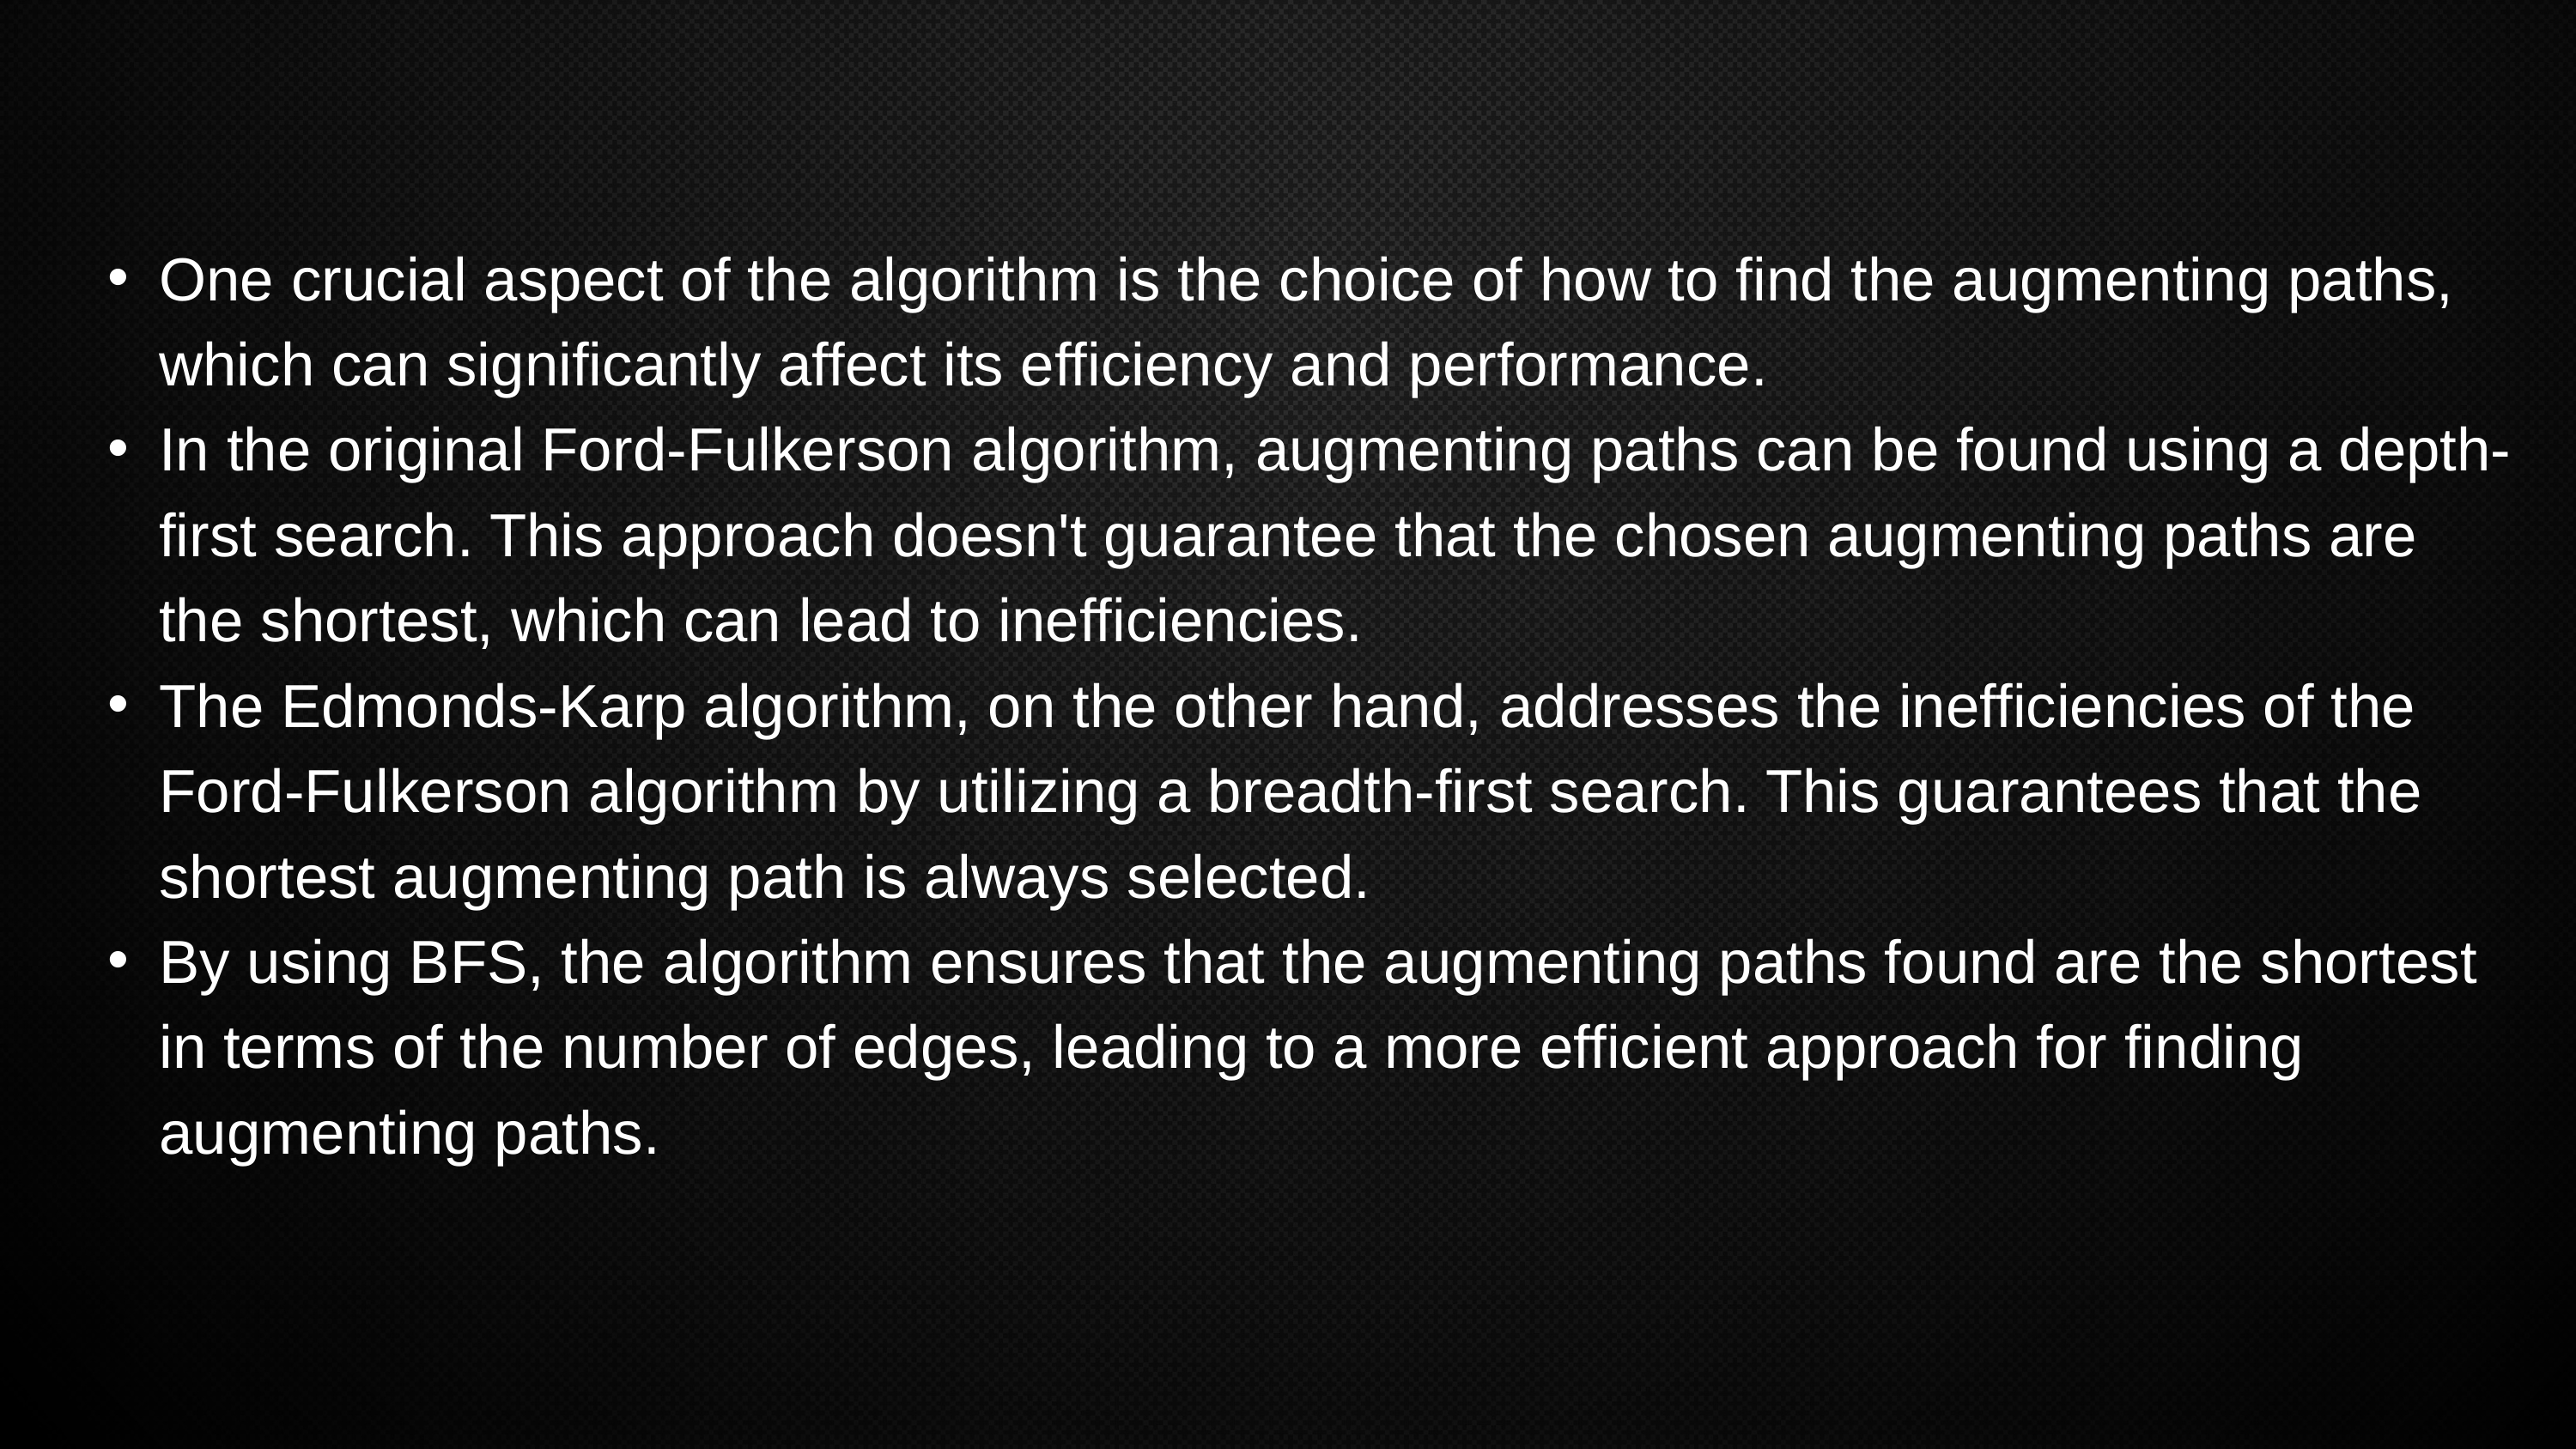

One crucial aspect of the algorithm is the choice of how to find the augmenting paths, which can significantly affect its efficiency and performance.
In the original Ford-Fulkerson algorithm, augmenting paths can be found using a depth-first search. This approach doesn't guarantee that the chosen augmenting paths are the shortest, which can lead to inefficiencies.
The Edmonds-Karp algorithm, on the other hand, addresses the inefficiencies of the Ford-Fulkerson algorithm by utilizing a breadth-first search. This guarantees that the shortest augmenting path is always selected.
By using BFS, the algorithm ensures that the augmenting paths found are the shortest in terms of the number of edges, leading to a more efficient approach for finding augmenting paths.